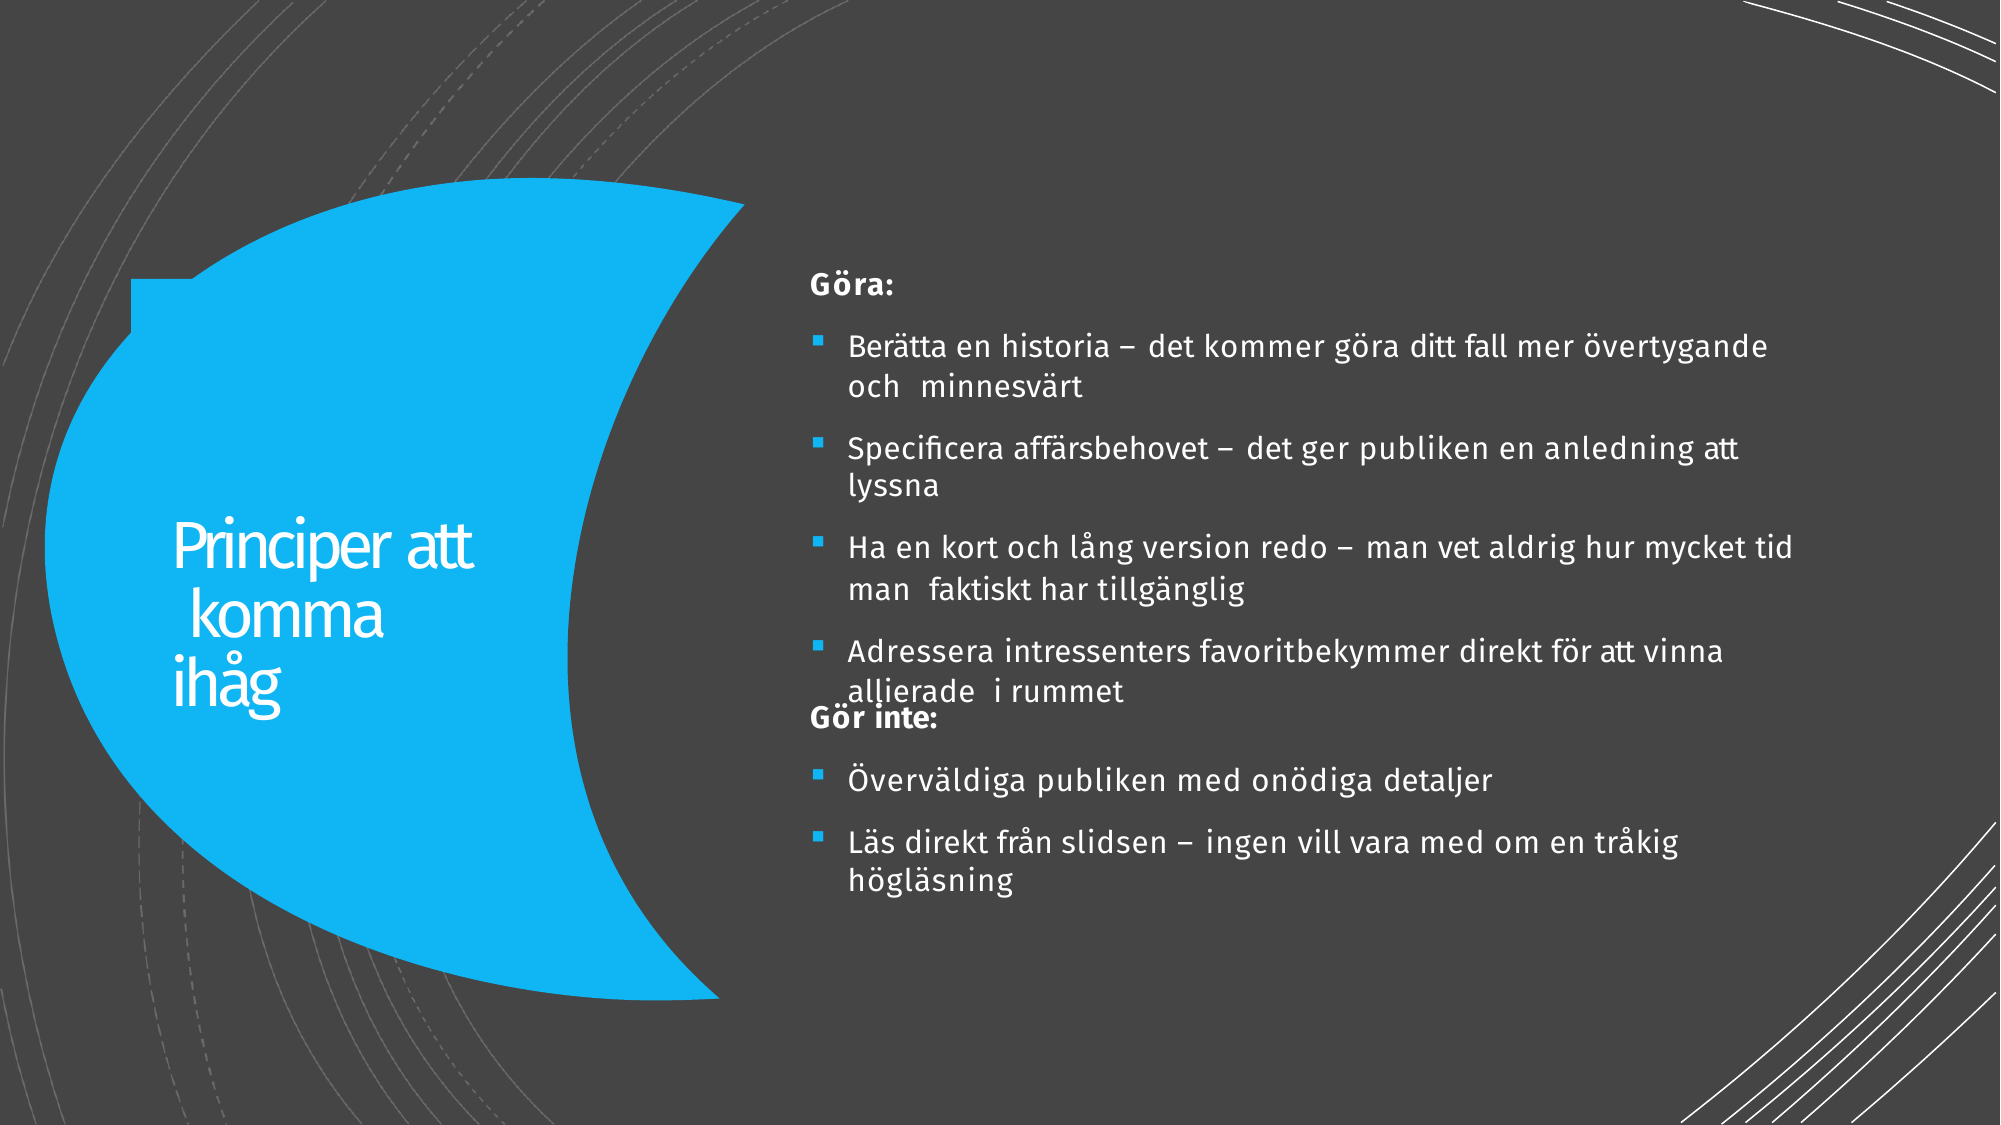

Göra:

Berätta en historia – det kommer göra ditt fall mer övertygande och  minnesvärt
Specificera affärsbehovet – det ger publiken en anledning att lyssna
Ha en kort och lång version redo – man vet aldrig hur mycket tid man  faktiskt har tillgänglig
Adressera intressenters favoritbekymmer direkt för att vinna allierade  i rummet
Principer att  komma ihåg
Gör inte:
Överväldiga publiken med onödiga detaljer
Läs direkt från slidsen – ingen vill vara med om en tråkig högläsning